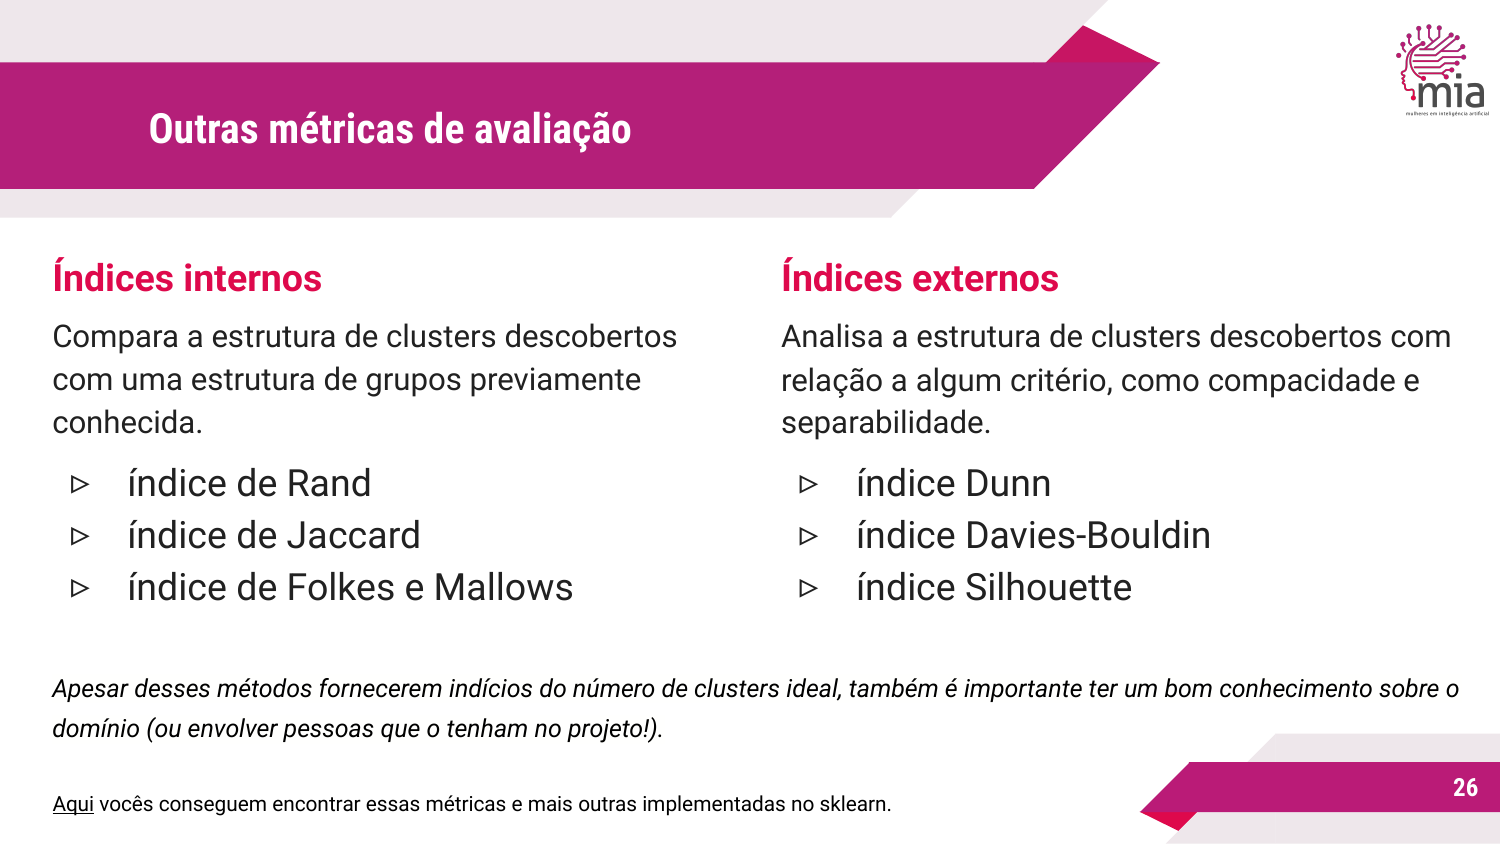

# Outras métricas de avaliação
Índices internos
Compara a estrutura de clusters descobertos com uma estrutura de grupos previamente conhecida.
índice de Rand
índice de Jaccard
índice de Folkes e Mallows
Índices externos
Analisa a estrutura de clusters descobertos com relação a algum critério, como compacidade e separabilidade.
índice Dunn
índice Davies-Bouldin
índice Silhouette
Apesar desses métodos fornecerem indícios do número de clusters ideal, também é importante ter um bom conhecimento sobre o domínio (ou envolver pessoas que o tenham no projeto!).

26
Aqui vocês conseguem encontrar essas métricas e mais outras implementadas no sklearn.